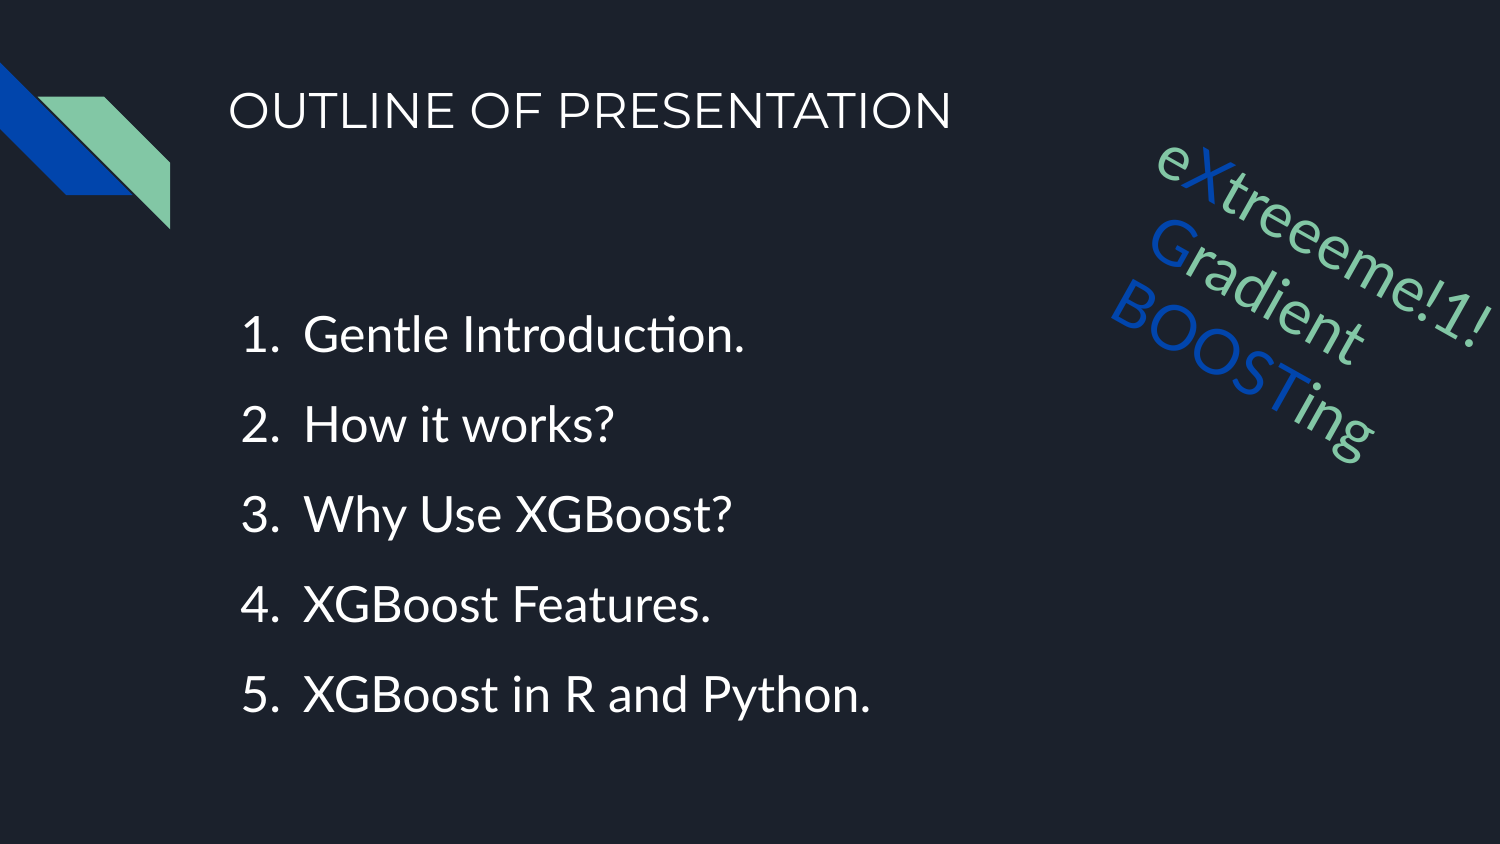

# OUTLINE OF PRESENTATION
eXtreeeme!1!
  Gradient
  BOOSTing
Gentle Introduction.
How it works?
Why Use XGBoost?
XGBoost Features.
XGBoost in R and Python.